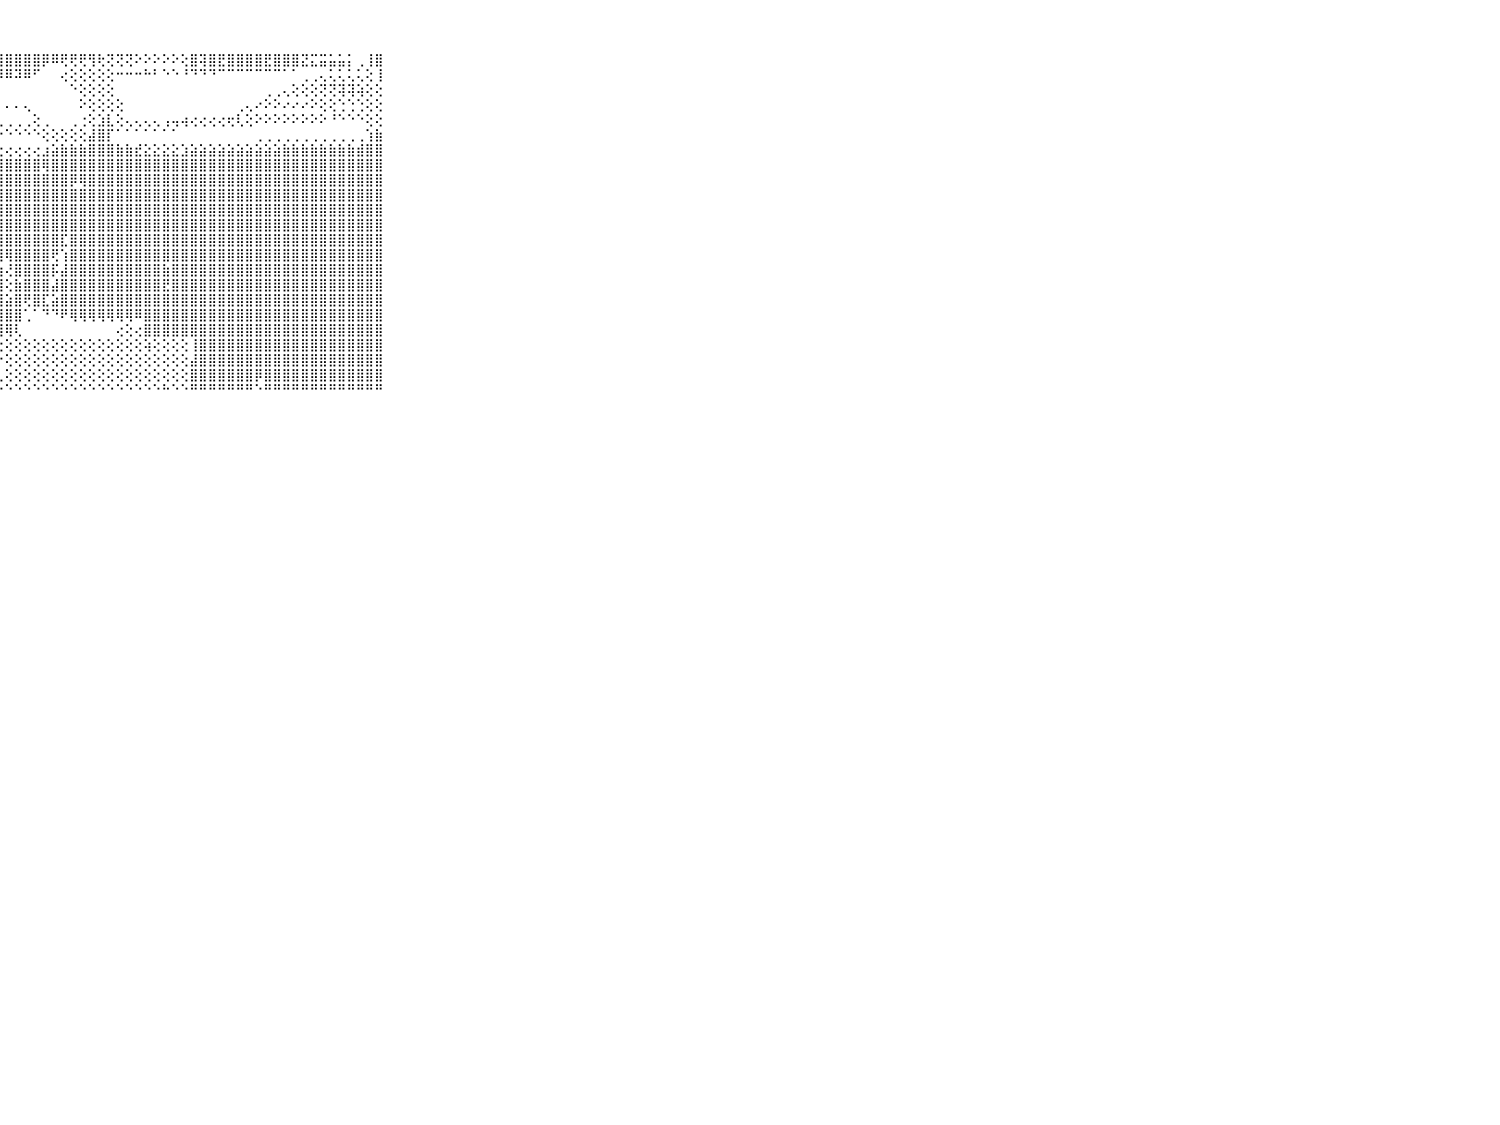

⠀⠀⠀⠀⠀⠀⠀⠀⠀⠀⠀⣾⣷⣿⣿⣿⣷⣿⣿⣿⣿⣿⣿⣿⣿⣿⣿⣿⣿⣿⣿⣿⡿⠿⢟⢟⢟⢻⢗⢝⢝⢝⠕⠕⠕⠕⠕⢕⣿⢽⣿⣟⣿⣿⣿⣿⣟⣿⣿⣿⣝⣍⣭⣥⣥⡅⢀⢸⣿⠀⠀⠀⠀⠀⠀⠀⠀⠀⠀⠀⠀
⠀⠀⠀⠀⠀⠀⠀⠀⠀⠀⠀⢿⢿⢿⢿⢿⢿⢿⢿⢿⢻⢟⢿⢟⢿⠿⠿⠿⠿⠽⠿⠋⠀⠀⢔⢕⢕⢕⢕⢕⠒⠒⠒⠓⠃⠑⠑⠘⠙⠙⠙⠉⠉⠉⠉⠉⠉⠉⠁⠁⢀⢀⢄⢅⢅⢅⢅⢕⢸⠀⠀⠀⠀⠀⠀⠀⠀⠀⠀⠀⠀
⠀⠀⠀⠀⠀⠀⠀⠀⠀⠀⠀⠀⠀⠀⠀⠀⠀⠀⠀⠀⠀⠀⠀⠀⠀⠀⠀⠀⠀⠀⠀⠀⠀⠀⠀⠑⢕⢕⢕⢕⠀⠀⠀⠀⠀⠀⠀⠀⠀⠀⠀⠀⠀⠀⠀⠀⢀⢀⢄⢕⢕⢕⢝⢝⢽⢽⢵⢕⢕⠀⠀⠀⠀⠀⠀⠀⠀⠀⠀⠀⠀
⠀⠀⠀⠀⠀⠀⠀⠀⠀⠀⠀⠀⢀⢀⢀⢀⠀⠀⠀⠀⠀⠀⠀⠀⠀⠀⠀⠀⠄⠄⢄⠀⠀⠀⠀⠀⠕⢕⢕⢕⢕⠀⠀⠀⠀⠀⠀⠀⠀⠀⠀⠀⠀⢀⢄⠔⠕⠕⠔⠔⠔⠕⢕⢕⢑⢑⢑⢕⢕⠀⠀⠀⠀⠀⠀⠀⠀⠀⠀⠀⠀
⠀⠀⠀⠀⠀⠀⠀⠀⠀⠀⠀⠀⠀⠀⠀⠀⠀⠀⠀⠀⠀⢀⢀⢀⢀⢀⢀⢀⢀⢀⢀⢕⢀⠀⠀⢀⢐⢕⣱⣇⢕⢄⢄⢄⢄⢠⢤⢴⢔⢔⢔⢔⢖⢇⢕⠕⠕⠕⠕⠕⠕⠕⠕⠘⠑⠑⠑⢕⢕⠀⠀⠀⠀⠀⠀⠀⠀⠀⠀⠀⠀
⠀⠀⠀⠀⠀⠀⠀⠀⠀⠀⠀⠕⠕⠕⠕⠕⠕⠕⠕⠕⠕⠕⠑⠑⠑⠑⠑⠑⠑⠑⠑⠑⢕⢕⢕⢕⢕⣼⣿⡏⠁⠁⠁⠁⠁⠁⠁⠀⠀⠀⠀⠀⠀⠀⠀⢀⢀⢀⢀⢀⢀⢀⢀⢀⢀⢀⢀⢱⣷⠀⠀⠀⠀⠀⠀⠀⠀⠀⠀⠀⠀
⠀⠀⠀⠀⠀⠀⠀⠀⠀⠀⠀⢀⢄⢄⢄⢄⢄⢄⢄⢄⢄⢄⢄⢄⢄⢄⢄⢔⢔⢔⢔⢔⣰⣵⣷⣷⣷⣿⣿⣿⣷⣷⣞⣕⣕⣕⣕⣱⣵⣵⣵⣵⣵⣵⣵⣵⣵⣵⣷⣷⣷⣷⣷⣷⣷⣷⣾⣿⣿⠀⠀⠀⠀⠀⠀⠀⠀⠀⠀⠀⠀
⠀⠀⠀⠀⠀⠀⠀⠀⠀⠀⠀⣷⣷⣷⣶⣷⣷⣷⣷⣷⢷⢷⣾⣿⣿⣿⣿⣿⣿⣿⣿⣿⢿⣿⣿⣿⣿⣿⣿⣿⣿⣿⣿⣿⣿⣿⣿⣿⣿⣿⣿⣿⣿⣿⣿⣿⣿⣿⣿⣿⣿⣿⣿⣿⣿⣿⣿⣿⣿⠀⠀⠀⠀⠀⠀⠀⠀⠀⠀⠀⠀
⠀⠀⠀⠀⠀⠀⠀⠀⠀⠀⠀⣿⣿⣿⣿⣿⣿⣿⣿⣿⢕⢕⣺⣿⣿⣿⣿⣿⣿⣿⣿⣿⣿⣿⣿⡿⢿⣿⣿⣿⣿⣿⣿⣿⣿⣿⣿⣿⣿⣿⣿⣿⣿⣿⣿⣿⣿⣿⣿⣿⣿⣿⣿⣿⣿⣿⣿⣿⣿⠀⠀⠀⠀⠀⠀⠀⠀⠀⠀⠀⠀
⠀⠀⠀⠀⠀⠀⠀⠀⠀⠀⠀⣿⣿⣿⣿⣿⣿⣿⣿⣿⢕⢕⢸⣿⣿⣿⣿⣿⣿⣿⣿⣿⣿⣿⣿⣿⣿⣿⣿⣿⣿⣿⣿⣿⣿⣿⣿⣿⣿⣿⣿⣿⣿⣿⣿⣿⣿⣿⣿⣿⣿⣿⣿⣿⣿⣿⣿⣿⣿⠀⠀⠀⠀⠀⠀⠀⠀⠀⠀⠀⠀
⠀⠀⠀⠀⠀⠀⠀⠀⠀⠀⠀⣿⣿⣿⣿⣿⣿⣿⣿⣿⢕⢑⢸⣿⣿⣿⣿⣿⣿⣿⣿⣿⣿⣿⣿⣿⣿⣿⣿⣿⣿⣿⣿⣿⣿⣿⣿⣿⣿⣿⣿⣿⣿⣿⣿⣿⣿⣿⣿⣿⣿⣿⣿⣿⣿⣿⣿⣿⣿⠀⠀⠀⠀⠀⠀⠀⠀⠀⠀⠀⠀
⠀⠀⠀⠀⠀⠀⠀⠀⠀⠀⠀⣿⣿⣿⣿⣿⣿⣿⣿⣿⡇⠅⢸⣿⣿⣿⣿⣿⣿⣿⣿⣿⣿⣿⣿⣿⣿⣿⣿⣿⣿⣿⣿⣿⣿⣿⣿⣿⣿⣿⣿⣿⣿⣿⣿⣿⣿⣿⣿⣿⣿⣿⣿⣿⣿⣿⣿⣿⣿⠀⠀⠀⠀⠀⠀⠀⠀⠀⠀⠀⠀
⠀⠀⠀⠀⠀⠀⠀⠀⠀⠀⠀⣿⣿⣿⣿⣿⣿⣿⣿⣿⡇⠀⢜⣿⣿⣿⣿⣿⣿⣿⣿⣿⣿⣿⣏⣿⣿⣿⣿⣿⣿⣿⣿⣿⣿⣿⣿⣿⣿⣿⣿⣿⣿⣿⣿⣿⣿⣿⣿⣿⣿⣿⣿⣿⣿⣿⣿⣿⣿⠀⠀⠀⠀⠀⠀⠀⠀⠀⠀⠀⠀
⠀⠀⠀⠀⠀⠀⠀⠀⠀⠀⠀⣿⣿⣿⣿⣿⣿⣿⣿⣿⡇⢀⢕⣿⣿⣿⣿⣿⢿⣿⣿⣿⣿⢟⢱⣿⣿⣿⣿⣿⣿⣿⣿⣿⣿⣿⣿⣿⣿⣿⣿⣿⣿⣿⣿⣿⣿⣿⣿⣿⣿⣿⣿⣿⣿⣿⣿⣿⣿⠀⠀⠀⠀⠀⠀⠀⠀⠀⠀⠀⠀
⠀⠀⠀⠀⠀⠀⠀⠀⠀⠀⠀⣿⣿⣿⣿⣿⣿⣿⣿⣿⣿⢕⢕⣿⣿⣿⣿⣷⢜⣿⣿⣿⣿⡯⣼⣿⣿⣿⣿⣿⣿⣿⣿⣿⣿⣷⣿⣿⣿⣿⣿⣿⣿⣿⣿⣿⣿⣿⣿⣿⣿⣿⣿⣿⣿⣿⣿⣿⣿⠀⠀⠀⠀⠀⠀⠀⠀⠀⠀⠀⠀
⠀⠀⠀⠀⠀⠀⠀⠀⠀⠀⠀⣿⣿⣿⣿⣿⣿⣿⣿⣿⣿⣕⣵⣿⣿⣿⣿⣿⢕⣷⣿⣿⣿⣼⣿⣿⣿⣿⣿⣿⣿⣿⣿⣿⣿⣟⣿⣿⣿⣿⣿⣿⣿⣿⣿⣿⣿⣿⣿⣿⣿⣿⣿⣿⣿⣿⣿⣿⣿⠀⠀⠀⠀⠀⠀⠀⠀⠀⠀⠀⠀
⠀⠀⠀⠀⠀⠀⠀⠀⠀⠀⠀⣿⣿⣿⣿⣿⣿⣿⣿⣿⣿⣿⣿⣿⣿⣿⣿⣿⣵⣿⢟⣿⣏⣵⣿⣿⣿⣿⣿⣿⣿⣿⣿⣿⣿⣿⣿⣿⣿⣿⣿⣿⣿⣿⣿⣿⣿⣿⣿⣿⣿⣿⣿⣿⣿⣿⣿⣿⣿⠀⠀⠀⠀⠀⠀⠀⠀⠀⠀⠀⠀
⠀⠀⠀⠀⠀⠀⠀⠀⠀⠀⠀⣿⣿⣿⣿⣿⣿⣿⣿⣿⢿⣿⣿⣿⣿⣿⣽⣾⣿⣿⢁⠁⠙⠙⠟⢿⢿⢿⢿⢿⢿⢿⠿⣿⣿⣿⣿⣿⣿⣿⣿⣿⣿⣿⣿⣿⣿⣿⣿⣿⣿⣿⣿⣿⣿⣿⣿⣿⣿⠀⠀⠀⠀⠀⠀⠀⠀⠀⠀⠀⠀
⠀⠀⠀⠀⠀⠀⠀⠀⠀⠀⠀⣿⣿⣿⣿⣿⣿⣿⣿⣿⢗⡟⢹⣿⣿⣿⡿⢿⢿⢇⠀⠀⠀⠀⠀⠀⠀⠀⠀⠀⢔⢕⢔⣿⣿⣿⣿⣿⣿⣿⣿⣿⣿⣿⣿⣿⣿⣿⣿⣿⣿⣿⣿⣿⣿⣿⣿⣿⣿⠀⠀⠀⠀⠀⠀⠀⠀⠀⠀⠀⠀
⠀⠀⠀⠀⠀⠀⠀⠀⠀⠀⠀⡻⢇⢕⢕⢕⢕⠅⢕⢎⣻⣿⣽⣿⣿⣿⢇⢕⢕⢕⢕⢕⢕⢕⢕⢕⢕⢕⢕⢕⢕⢕⢕⢵⢕⢕⢕⢕⢸⣿⣿⣿⣿⣿⣿⣿⣿⣿⣿⣿⣿⣿⣿⣿⣿⣿⣿⣿⣿⠀⠀⠀⠀⠀⠀⠀⠀⠀⠀⠀⠀
⠀⠀⠀⠀⠀⠀⠀⠀⠀⠀⠀⢕⣕⣕⣕⣕⣕⡵⢵⢕⢵⢽⢜⠟⠕⠝⠕⠕⢕⢕⢕⢕⢕⢕⢕⢕⢕⢕⢕⢕⢕⢕⢕⢕⢕⢕⢕⢕⣼⣿⣿⣿⣿⣿⣿⣿⣿⣿⣿⣿⣿⣿⣿⣿⣿⣿⣿⣿⣿⠀⠀⠀⠀⠀⠀⠀⠀⠀⠀⠀⠀
⠀⠀⠀⠀⠀⠀⠀⠀⠀⠀⠀⠁⠁⢁⢀⢀⢀⢀⢀⢄⢄⢄⢄⢄⢀⢀⢄⢄⢕⢕⢕⢕⢕⢕⢕⢕⢕⢕⢕⢕⢕⢕⢕⢕⢕⢕⢕⢕⣿⣿⣿⣿⣿⣿⣿⡿⣿⣿⣿⣿⣿⣿⣿⣿⣿⣿⣿⣿⣿⠀⠀⠀⠀⠀⠀⠀⠀⠀⠀⠀⠀
⠀⠀⠀⠀⠀⠀⠀⠀⠀⠀⠀⠑⠁⠑⠑⠑⠑⠁⠑⠑⠑⠑⠑⠛⠃⠑⠑⠑⠑⠑⠑⠑⠑⠑⠑⠑⠑⠑⠑⠑⠑⠑⠑⠑⠑⠓⠑⠑⠛⠛⠛⠛⠛⠛⠛⠑⠛⠛⠛⠛⠛⠛⠛⠛⠛⠛⠛⠛⠛⠀⠀⠀⠀⠀⠀⠀⠀⠀⠀⠀⠀